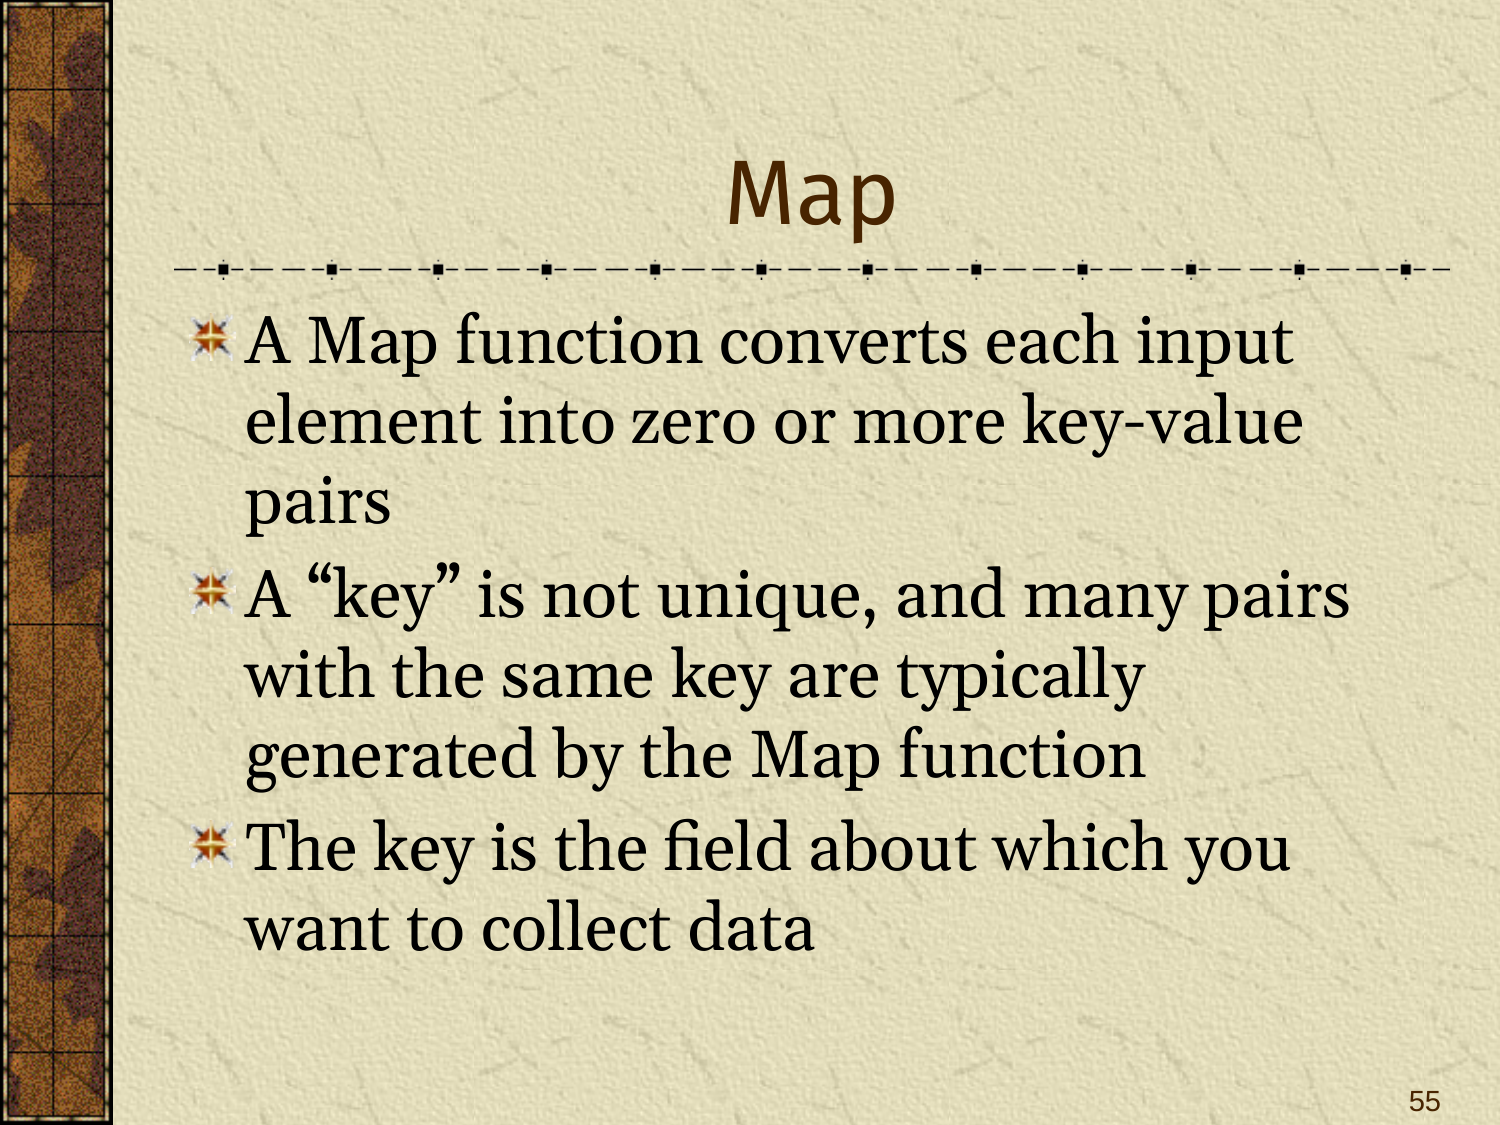

# Map
A Map function converts each input element into zero or more key-value pairs
A “key” is not unique, and many pairs with the same key are typically generated by the Map function
The key is the field about which you want to collect data
55